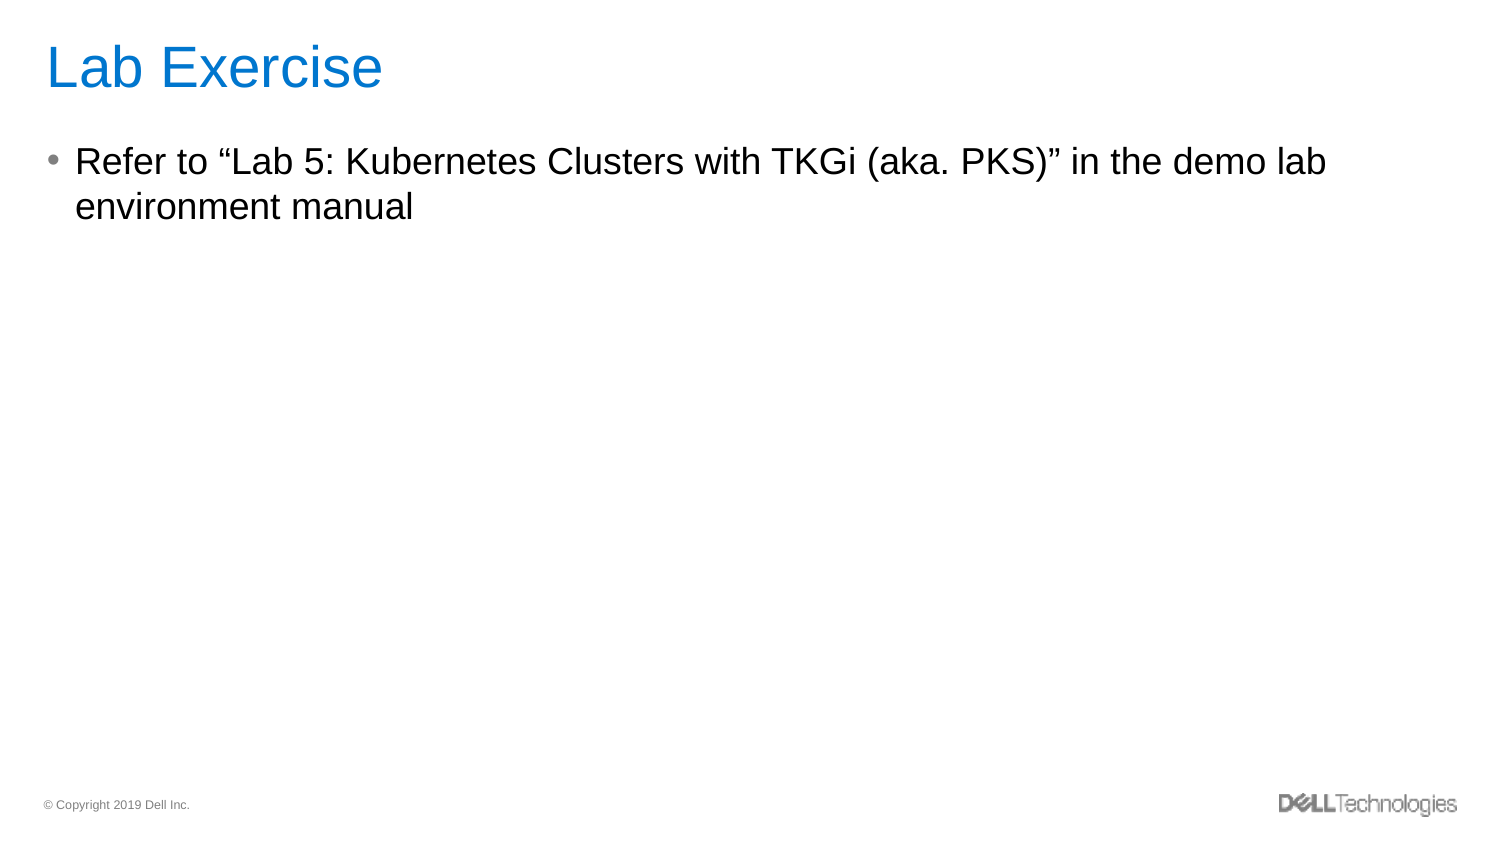

# Lab Exercise
Refer to “Lab 5: Kubernetes Clusters with TKGi (aka. PKS)” in the demo lab environment manual